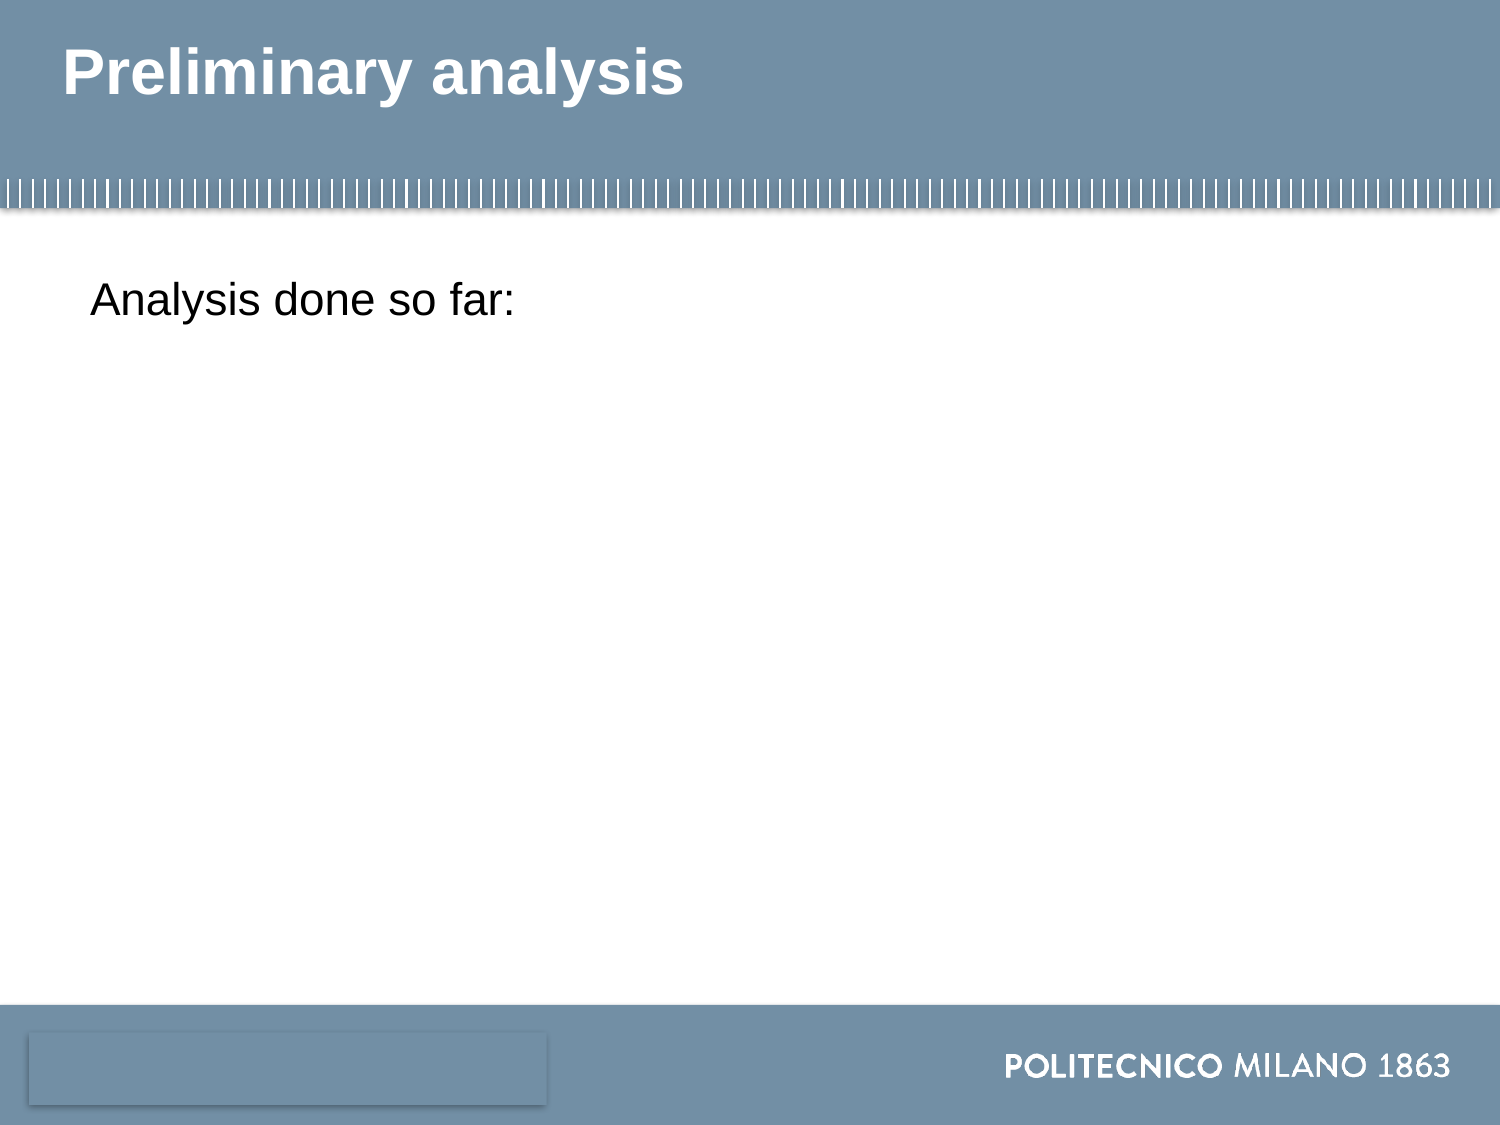

# Preliminary analysis
Analysis done so far: